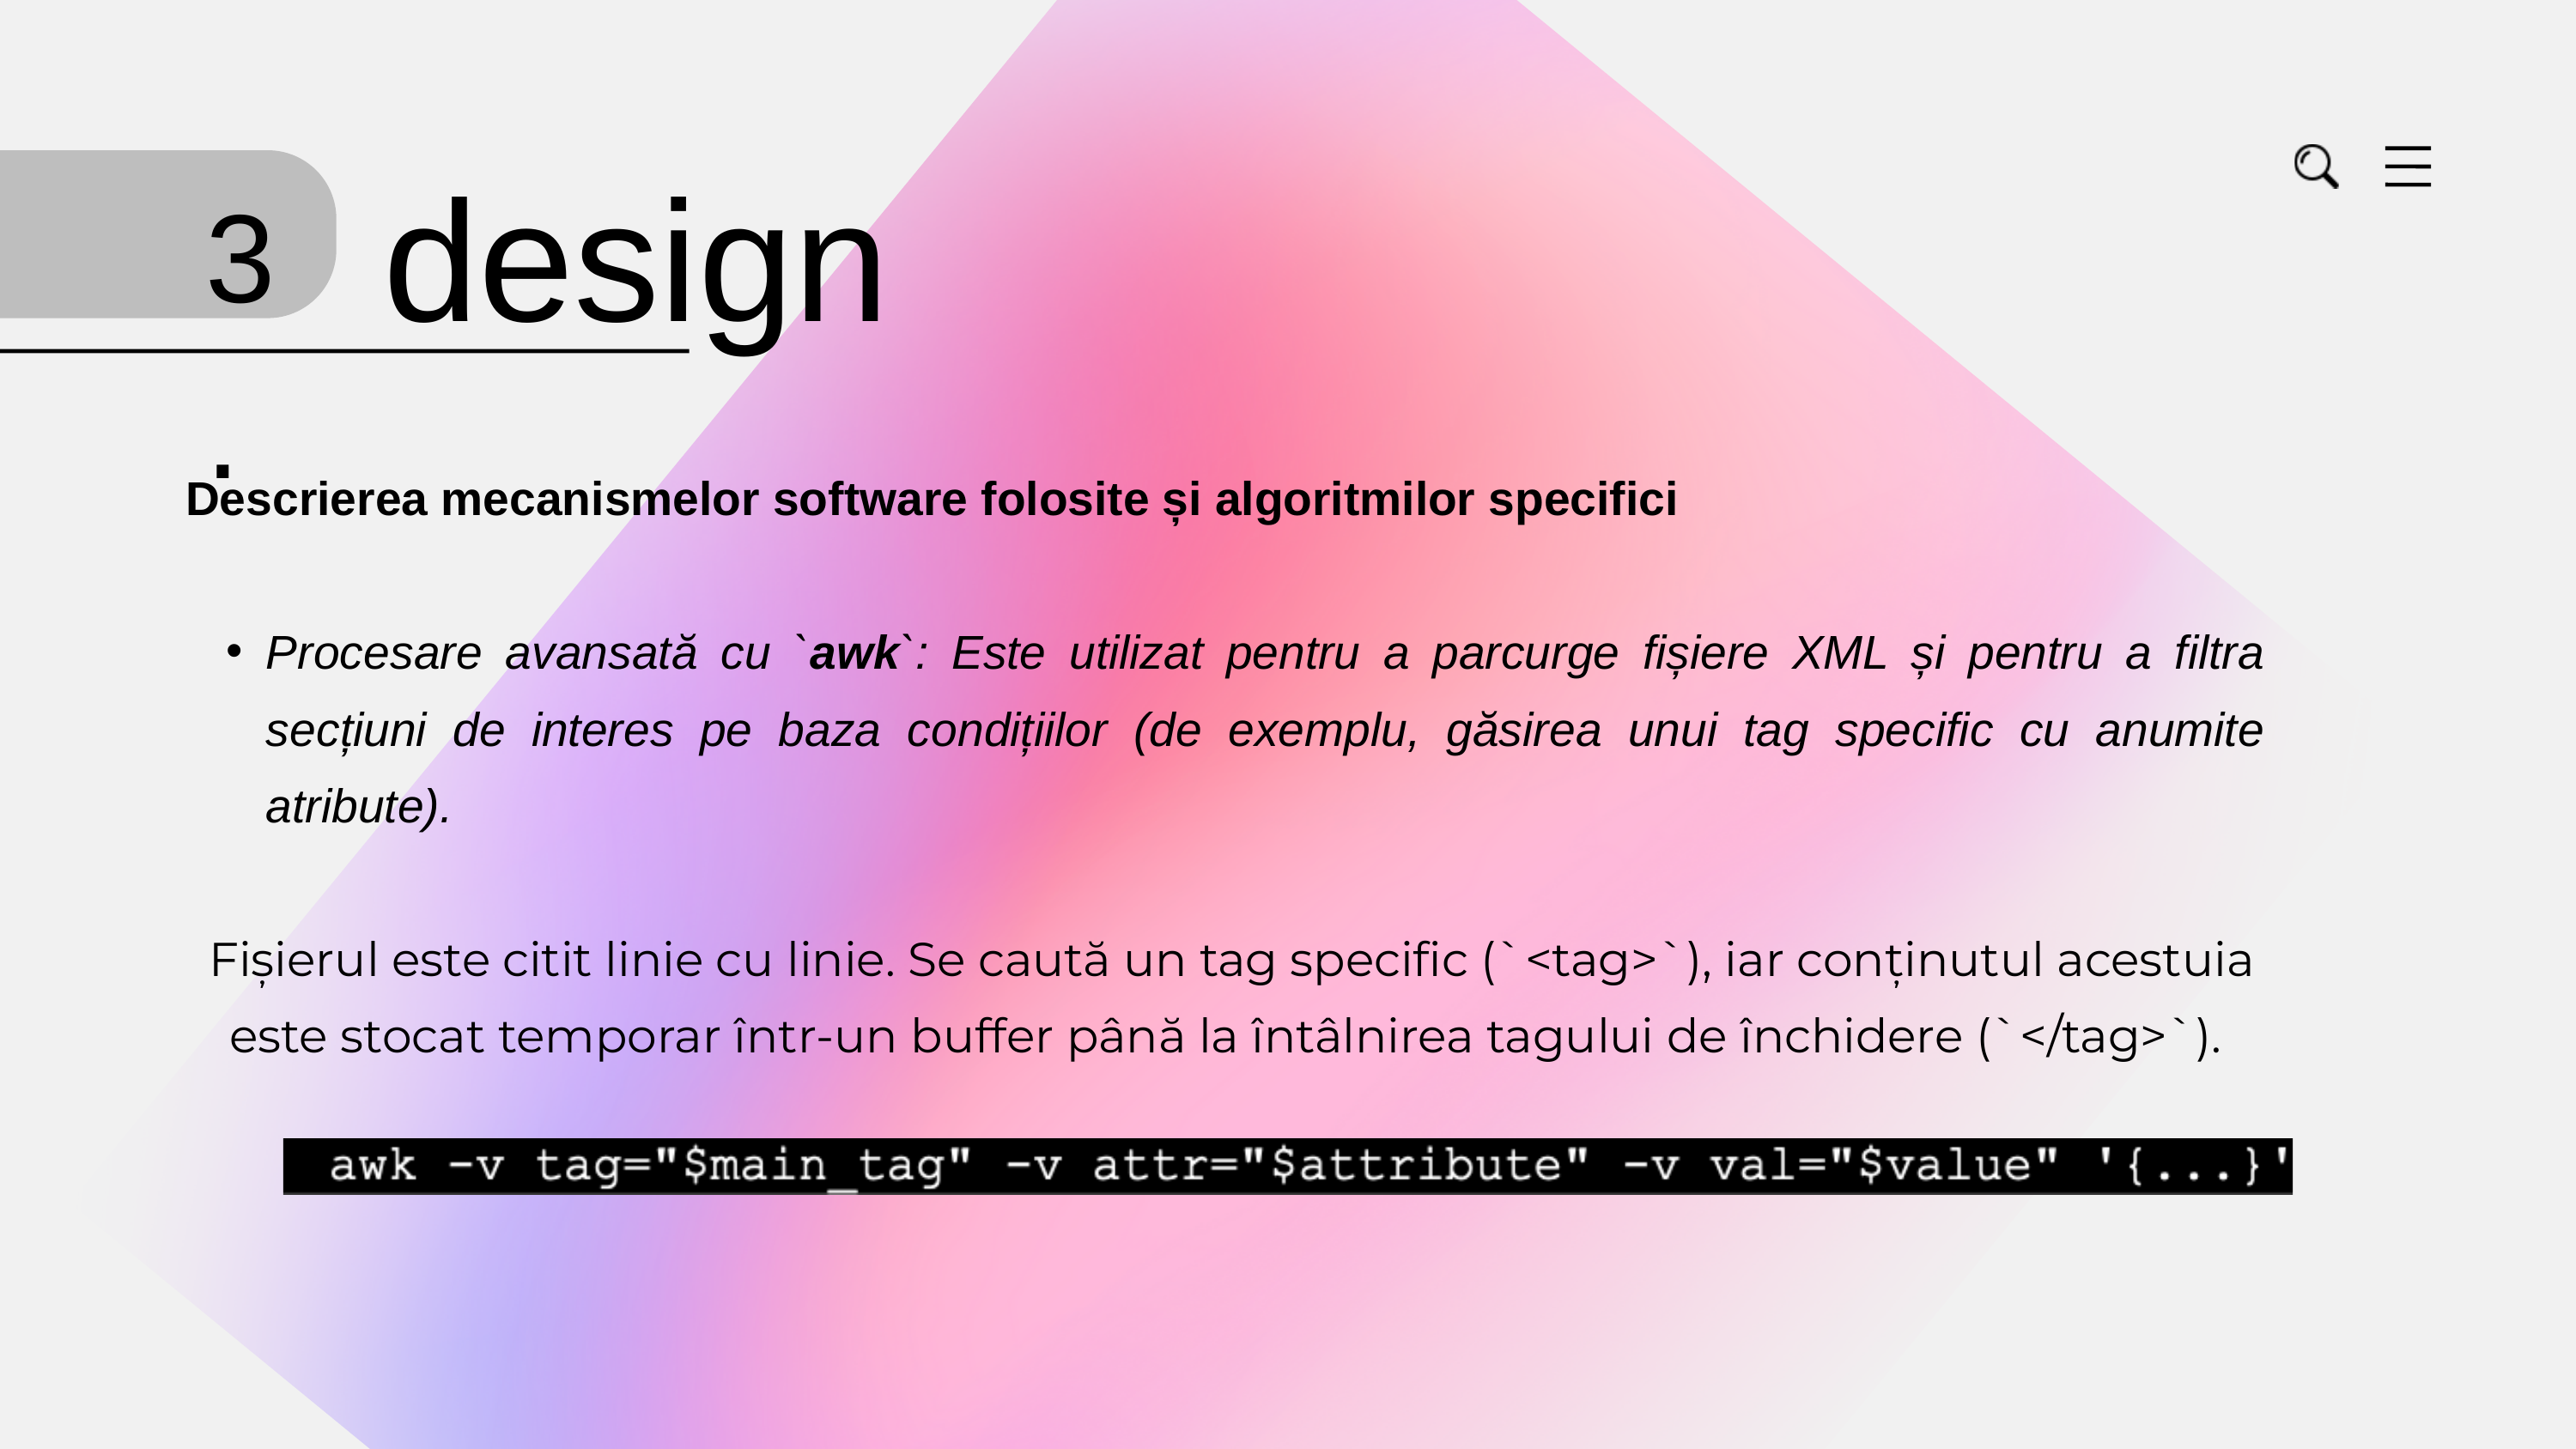

design

3.

Descrierea mecanismelor software folosite și algoritmilor specifici

Procesare avansată cu `awk`: Este utilizat pentru a parcurge fișiere XML și pentru a filtra secțiuni de interes pe baza condițiilor (de exemplu, găsirea unui tag specific cu anumite atribute).

 Fișierul este citit linie cu linie. Se caută un tag specific (`<tag>`), iar conținutul acestuia este stocat temporar într-un buffer până la întâlnirea tagului de închidere (`</tag>`).